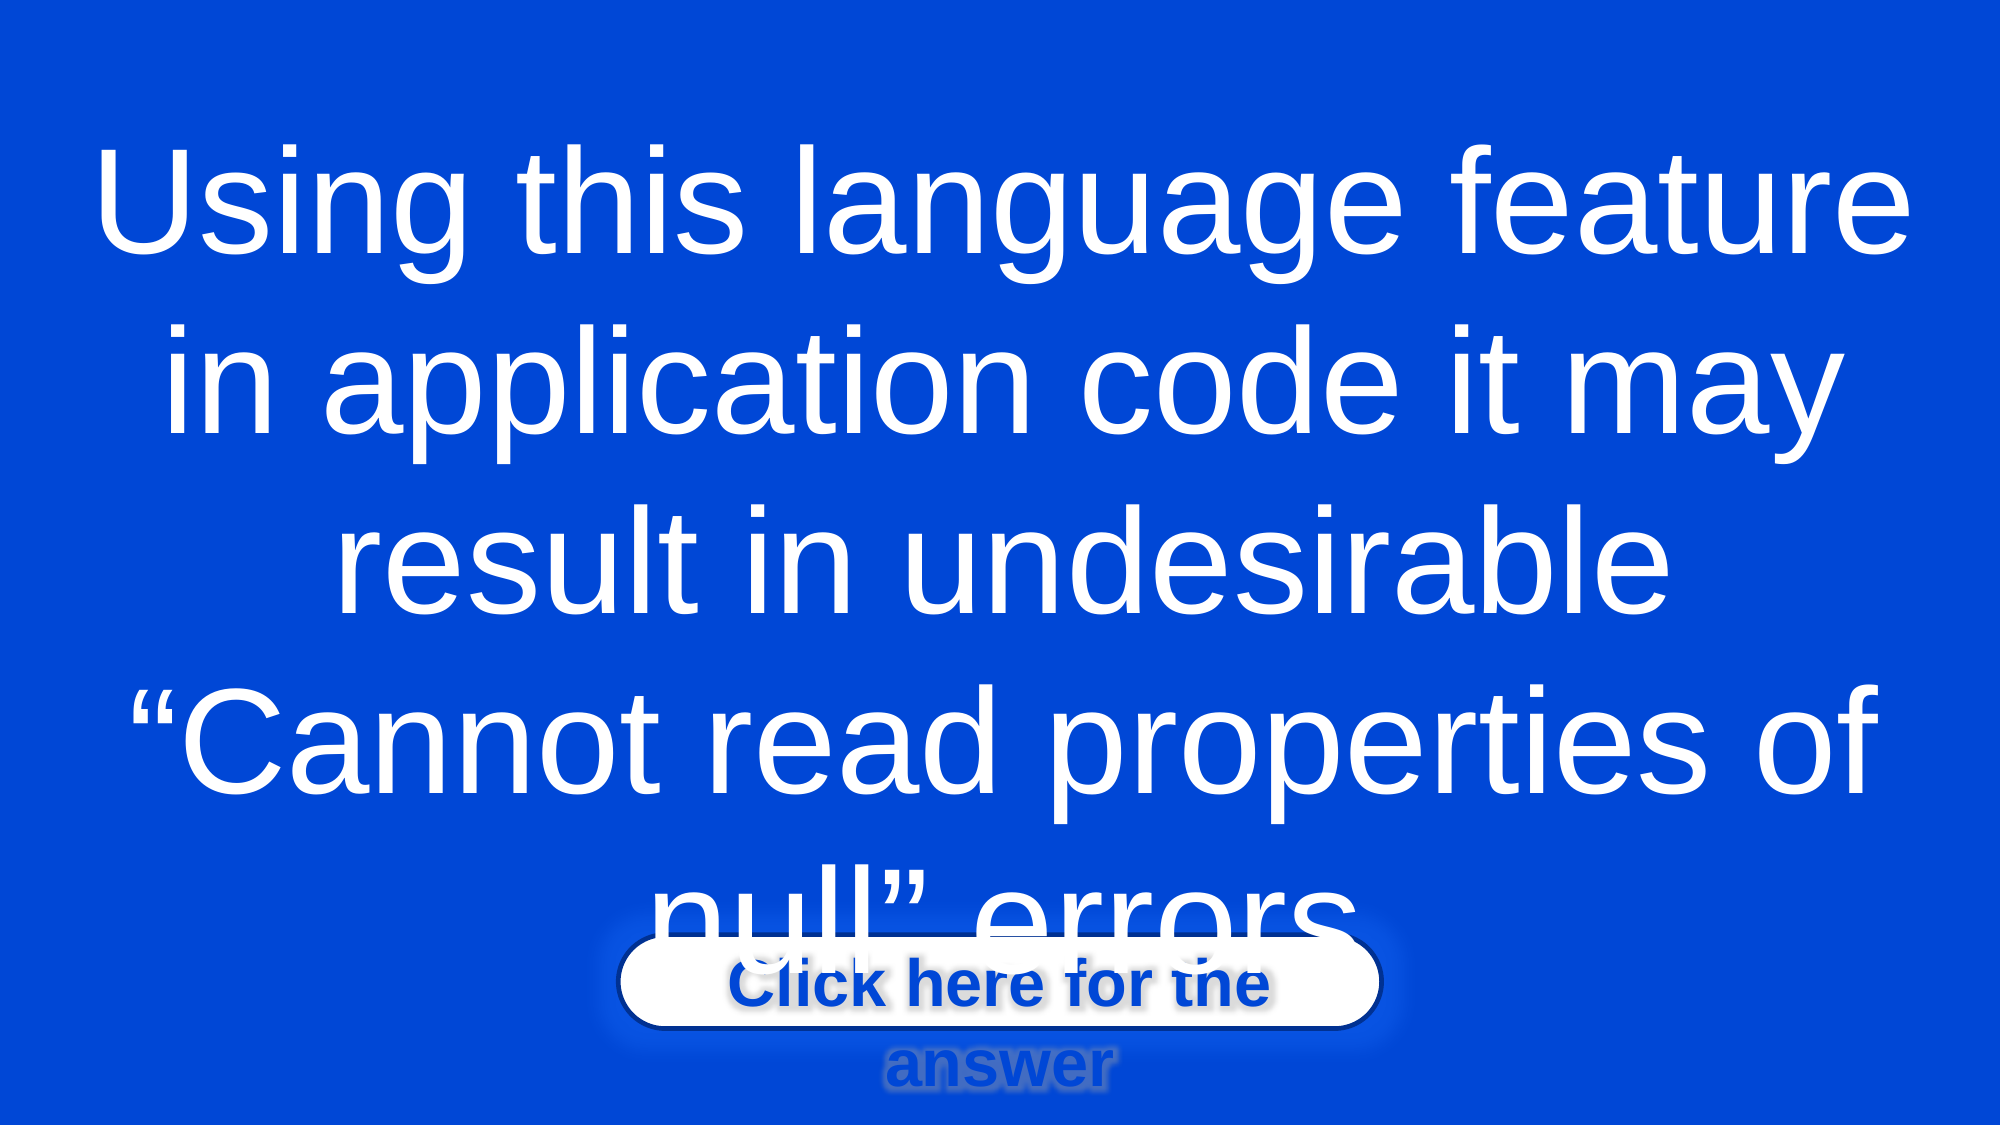

Using this language feature in application code it may result in undesirable “Cannot read properties of null” errors
Click here for the answer